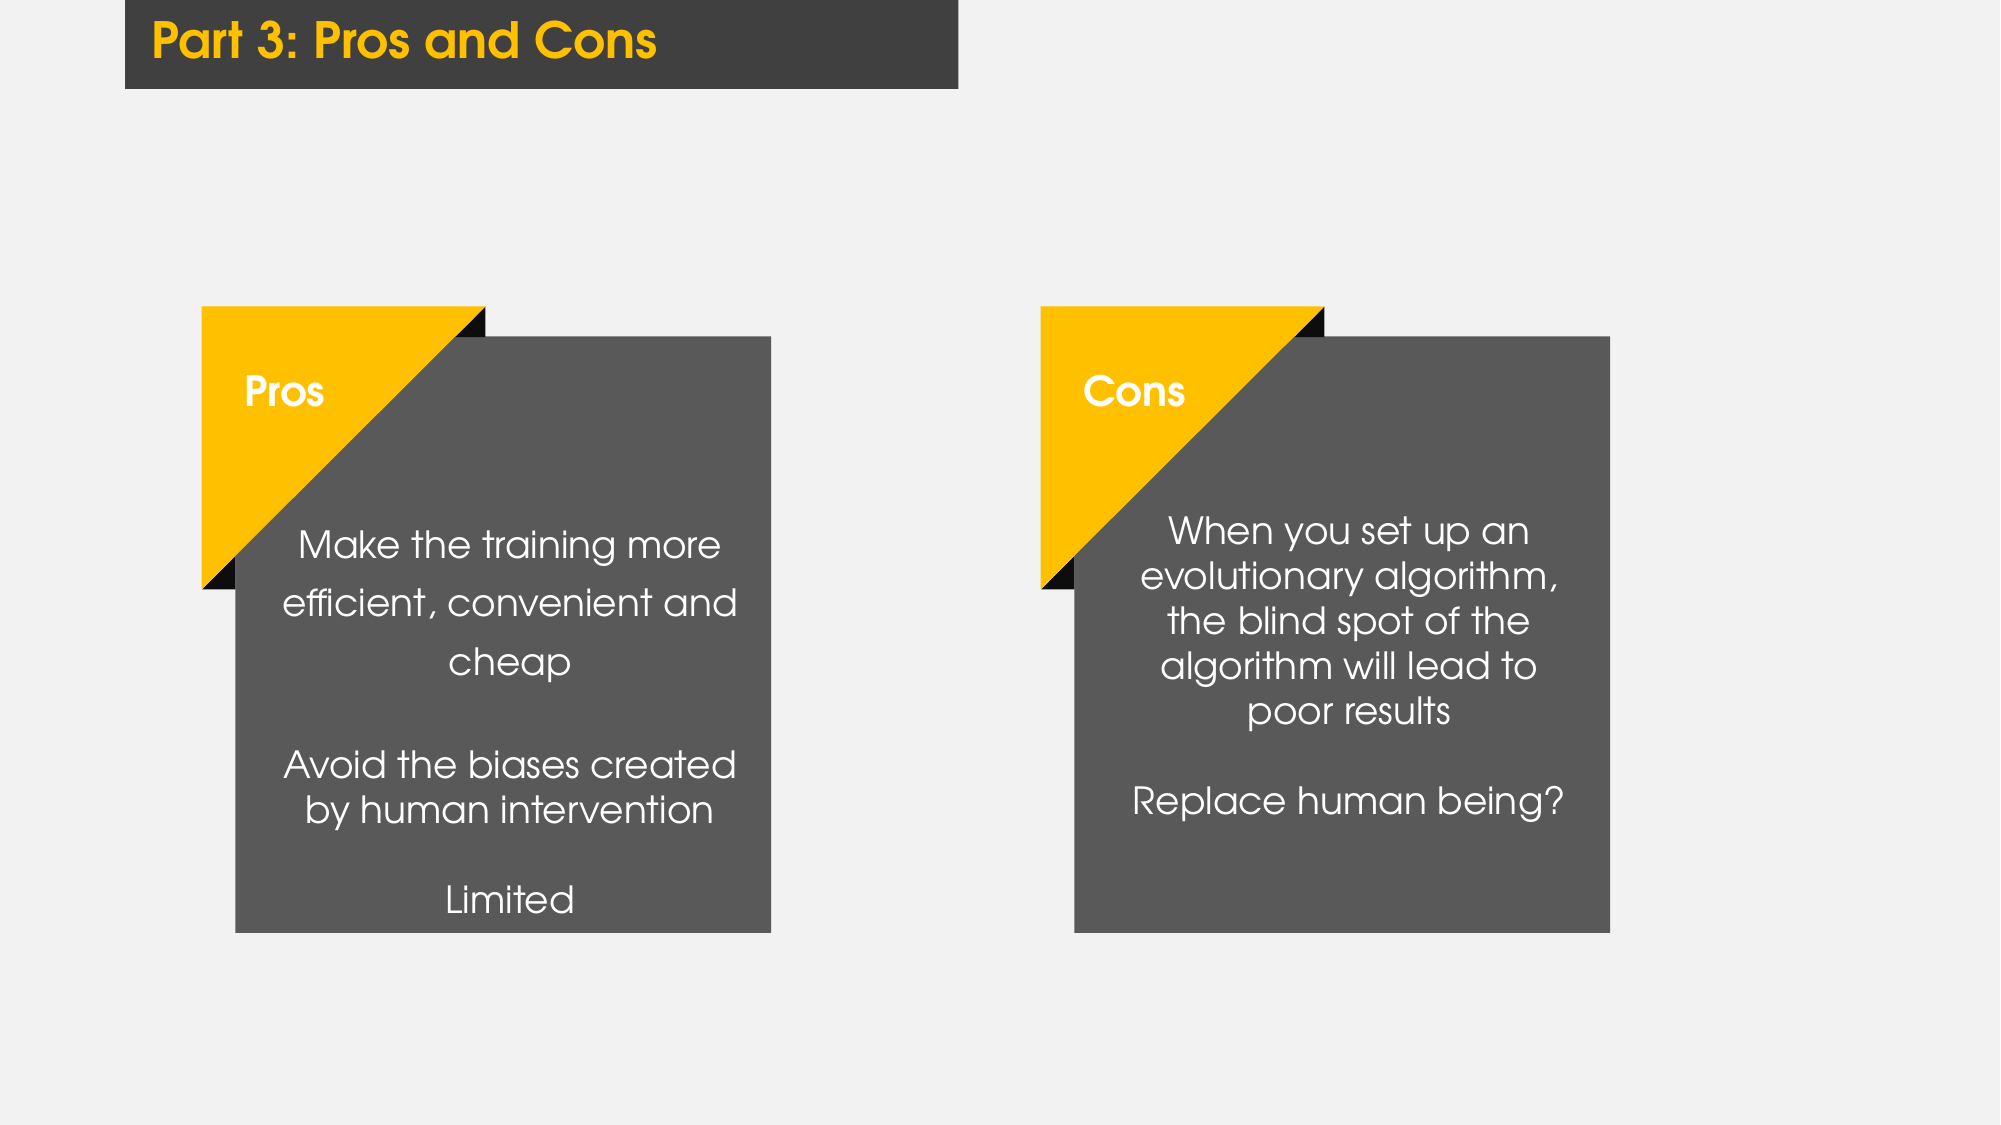

Part 3: Pros and Cons

Cons
Pros
When you set up an evolutionary algorithm, the blind spot of the algorithm will lead to poor results

Replace human being?
Make the training more efficient, convenient and cheap

Avoid the biases created by human intervention

Limited